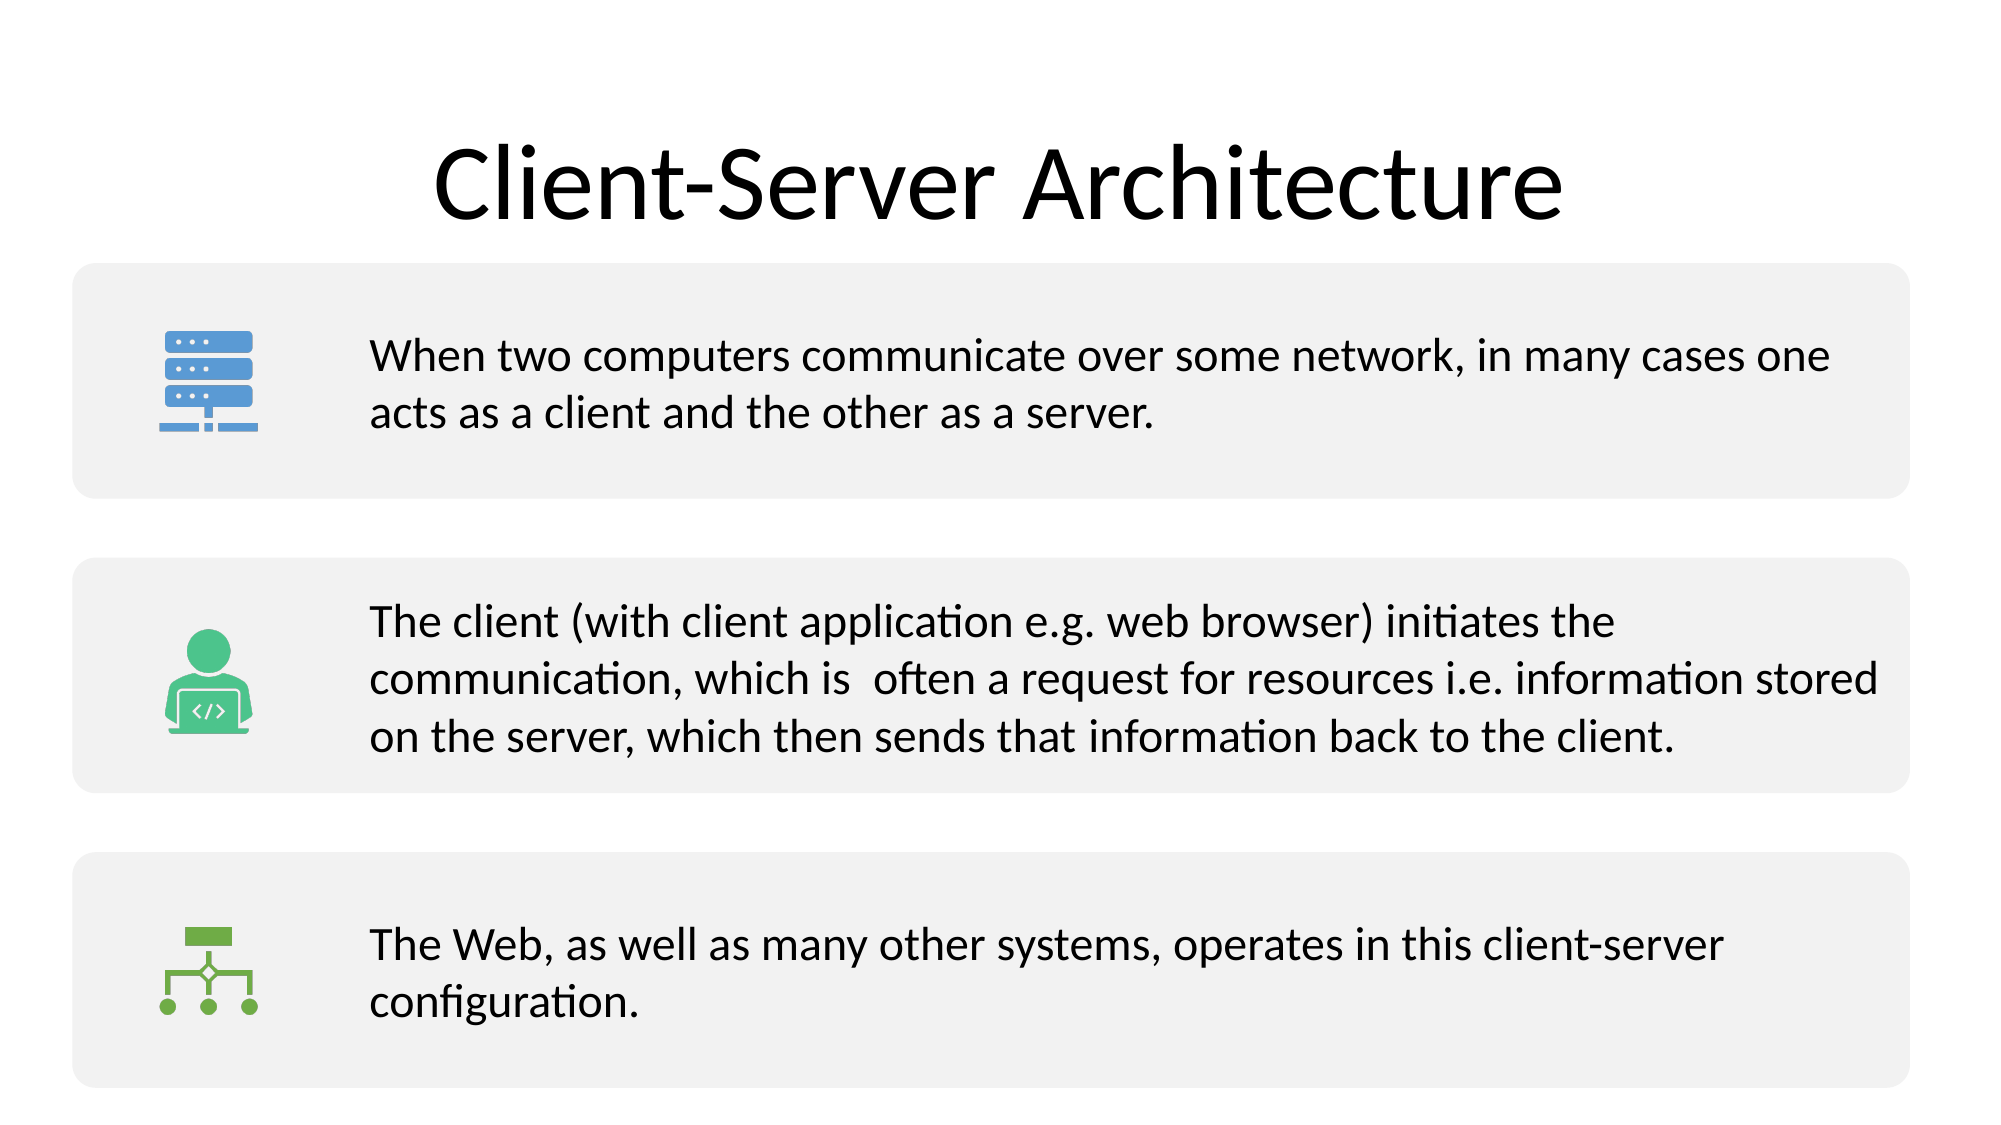

# Client-Server Architecture

When two computers communicate over some network, in many cases one acts as a client and the other as a server.

The client (with client application e.g. web browser) initiates the communication, which is  often a request for resources i.e. information stored on the server, which then sends that information back to the client.

The Web, as well as many other systems, operates in this client-server configuration.